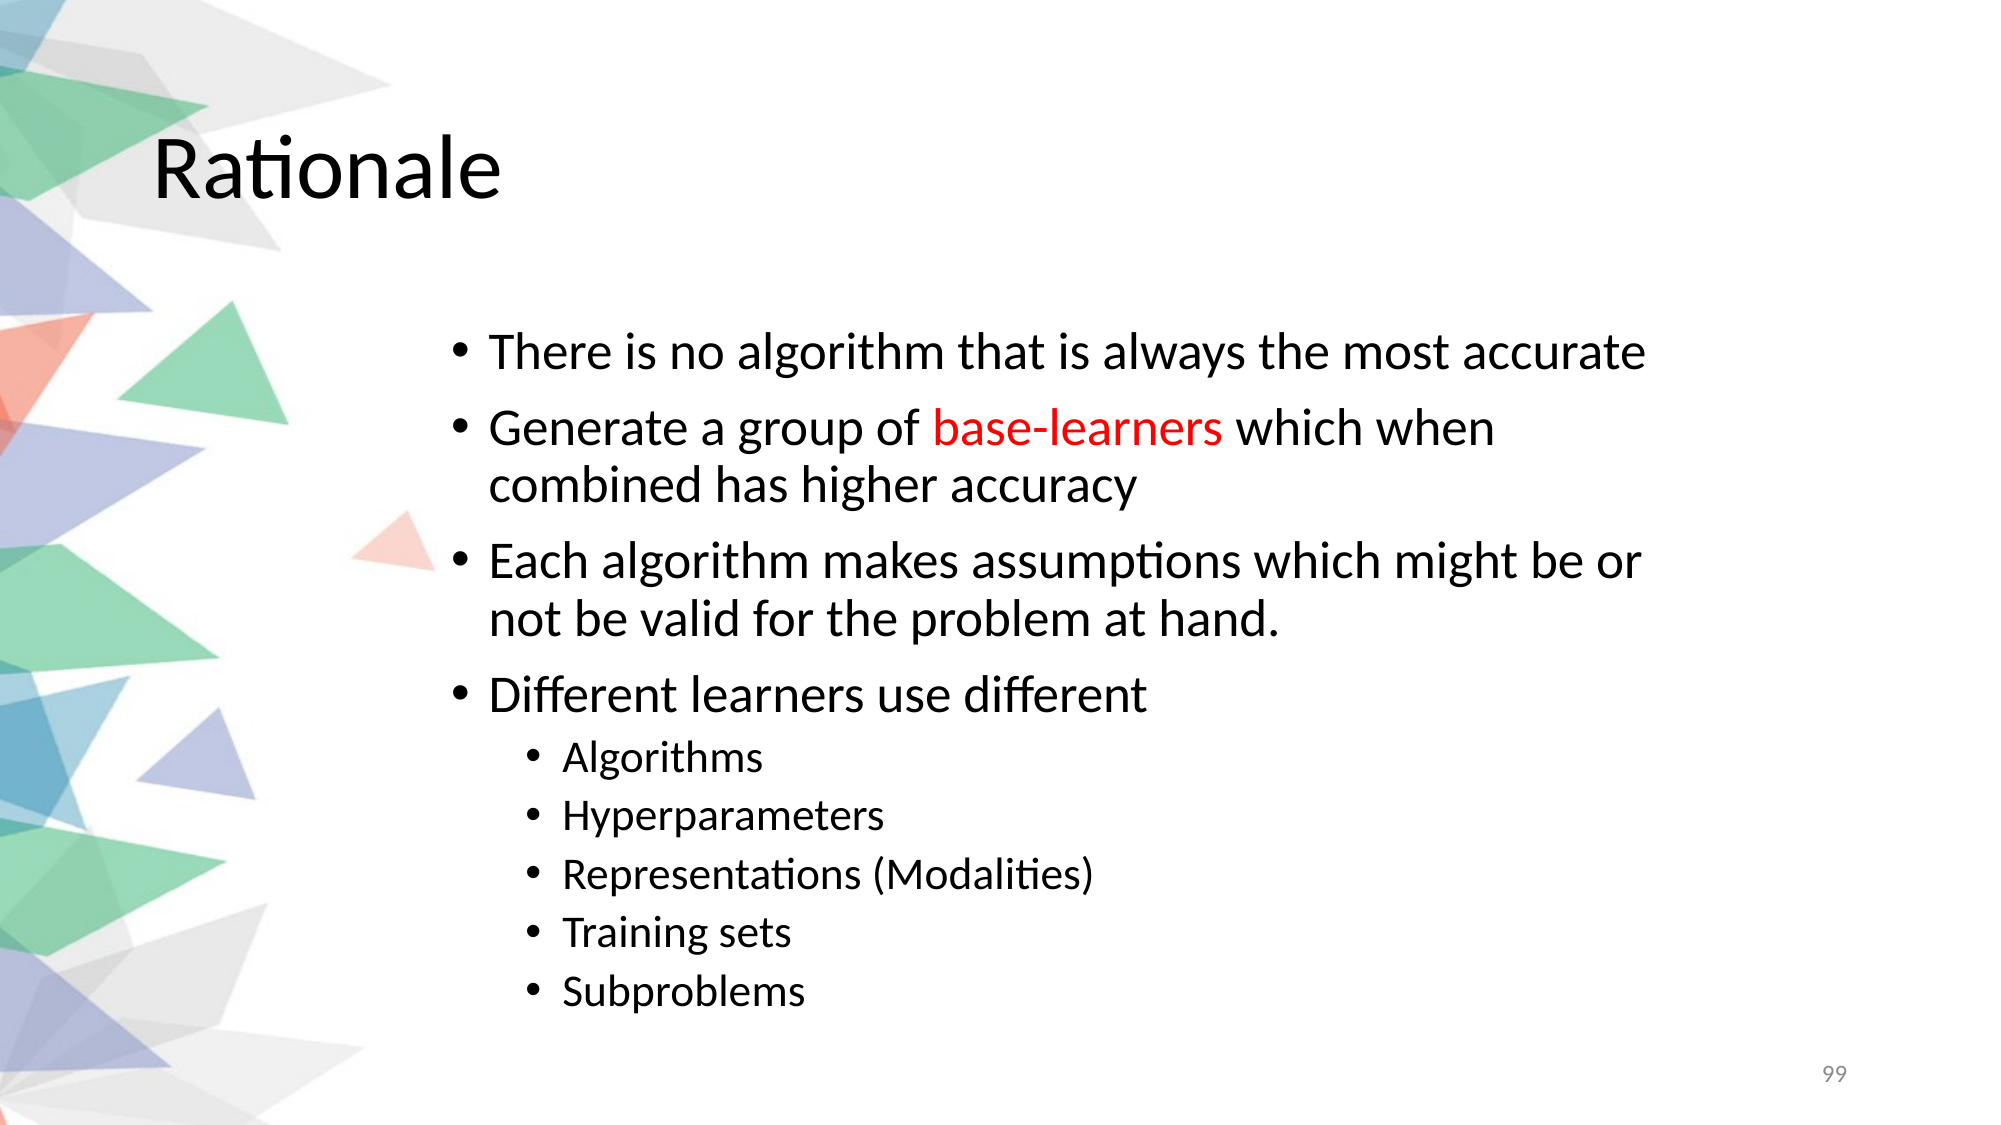

# Rationale
There is no algorithm that is always the most accurate
Generate a group of base-learners which when combined has higher accuracy
Each algorithm makes assumptions which might be or not be valid for the problem at hand.
Different learners use different
Algorithms
Hyperparameters
Representations (Modalities)
Training sets
Subproblems

99